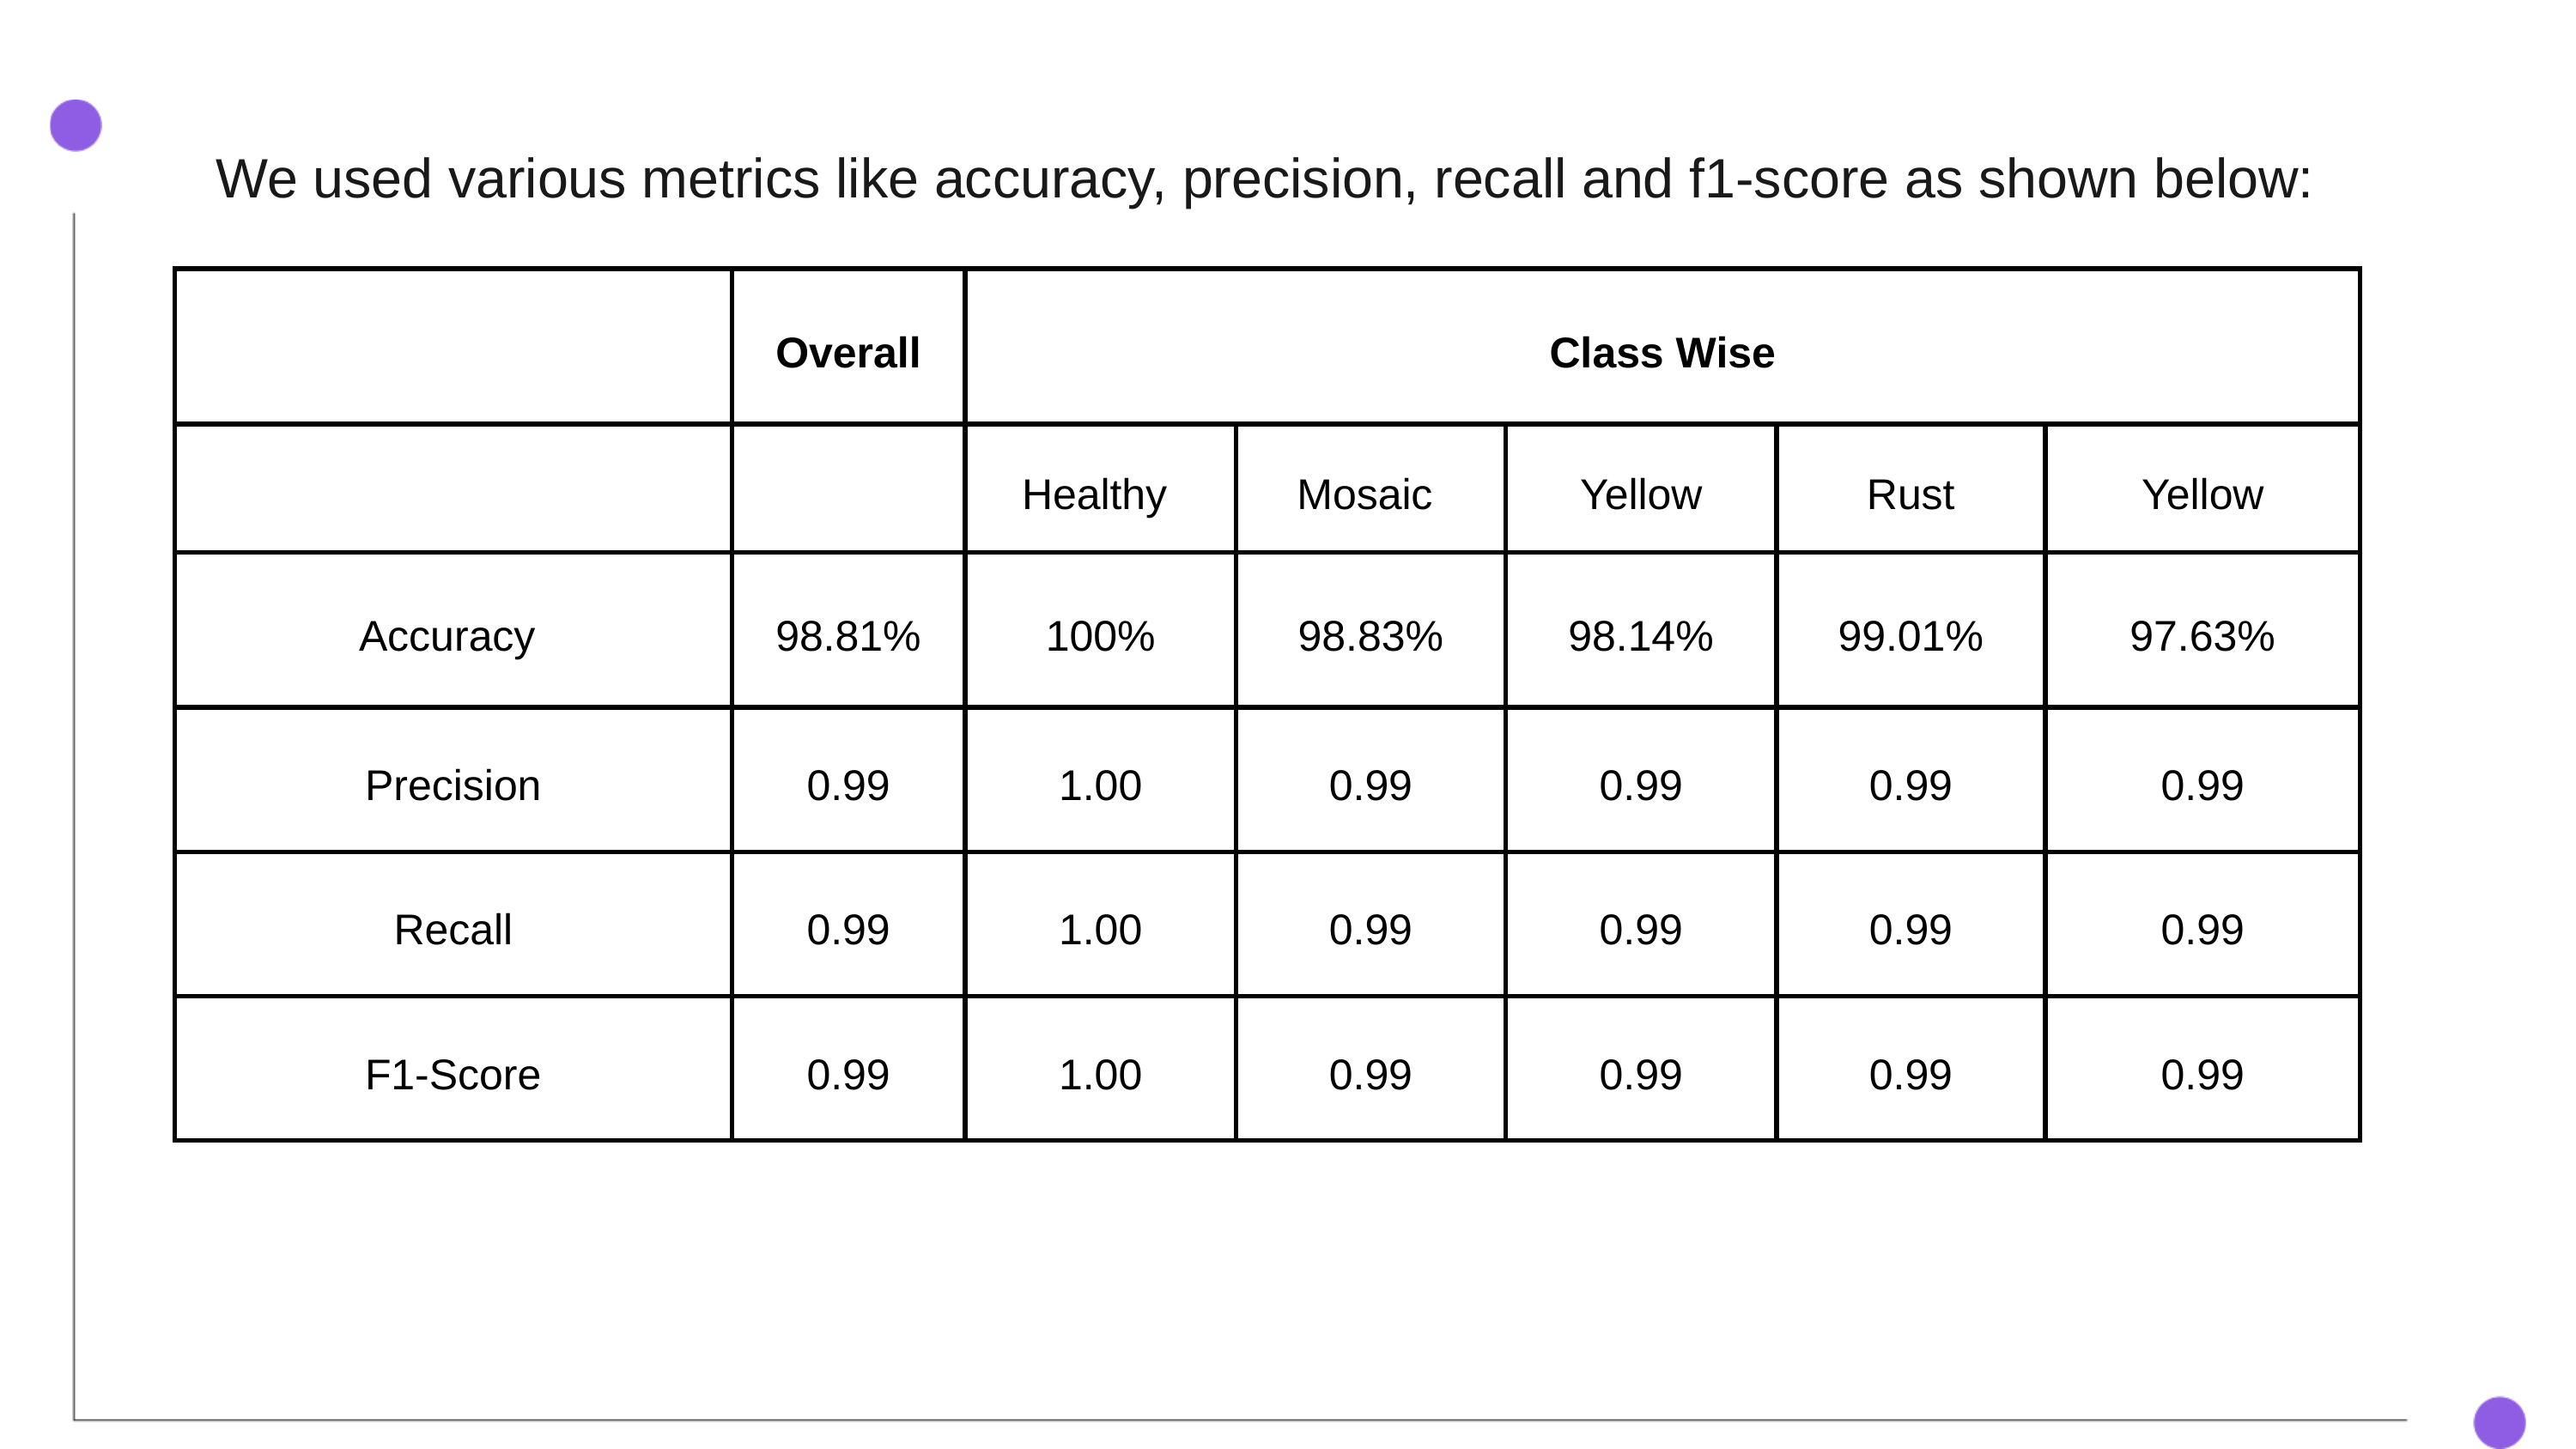

We used various metrics like accuracy, precision, recall and f1-score as shown below:

|  | Overall | Class Wise | Class Wise | Class Wise | Class Wise | Class Wise |
| --- | --- | --- | --- | --- | --- | --- |
|  |  | Healthy | Mosaic | Yellow | Rust | Yellow |
| Accuracy | 98.81% | 100% | 98.83% | 98.14% | 99.01% | 97.63% |
| Precision | 0.99 | 1.00 | 0.99 | 0.99 | 0.99 | 0.99 |
| Recall | 0.99 | 1.00 | 0.99 | 0.99 | 0.99 | 0.99 |
| F1-Score | 0.99 | 1.00 | 0.99 | 0.99 | 0.99 | 0.99 |